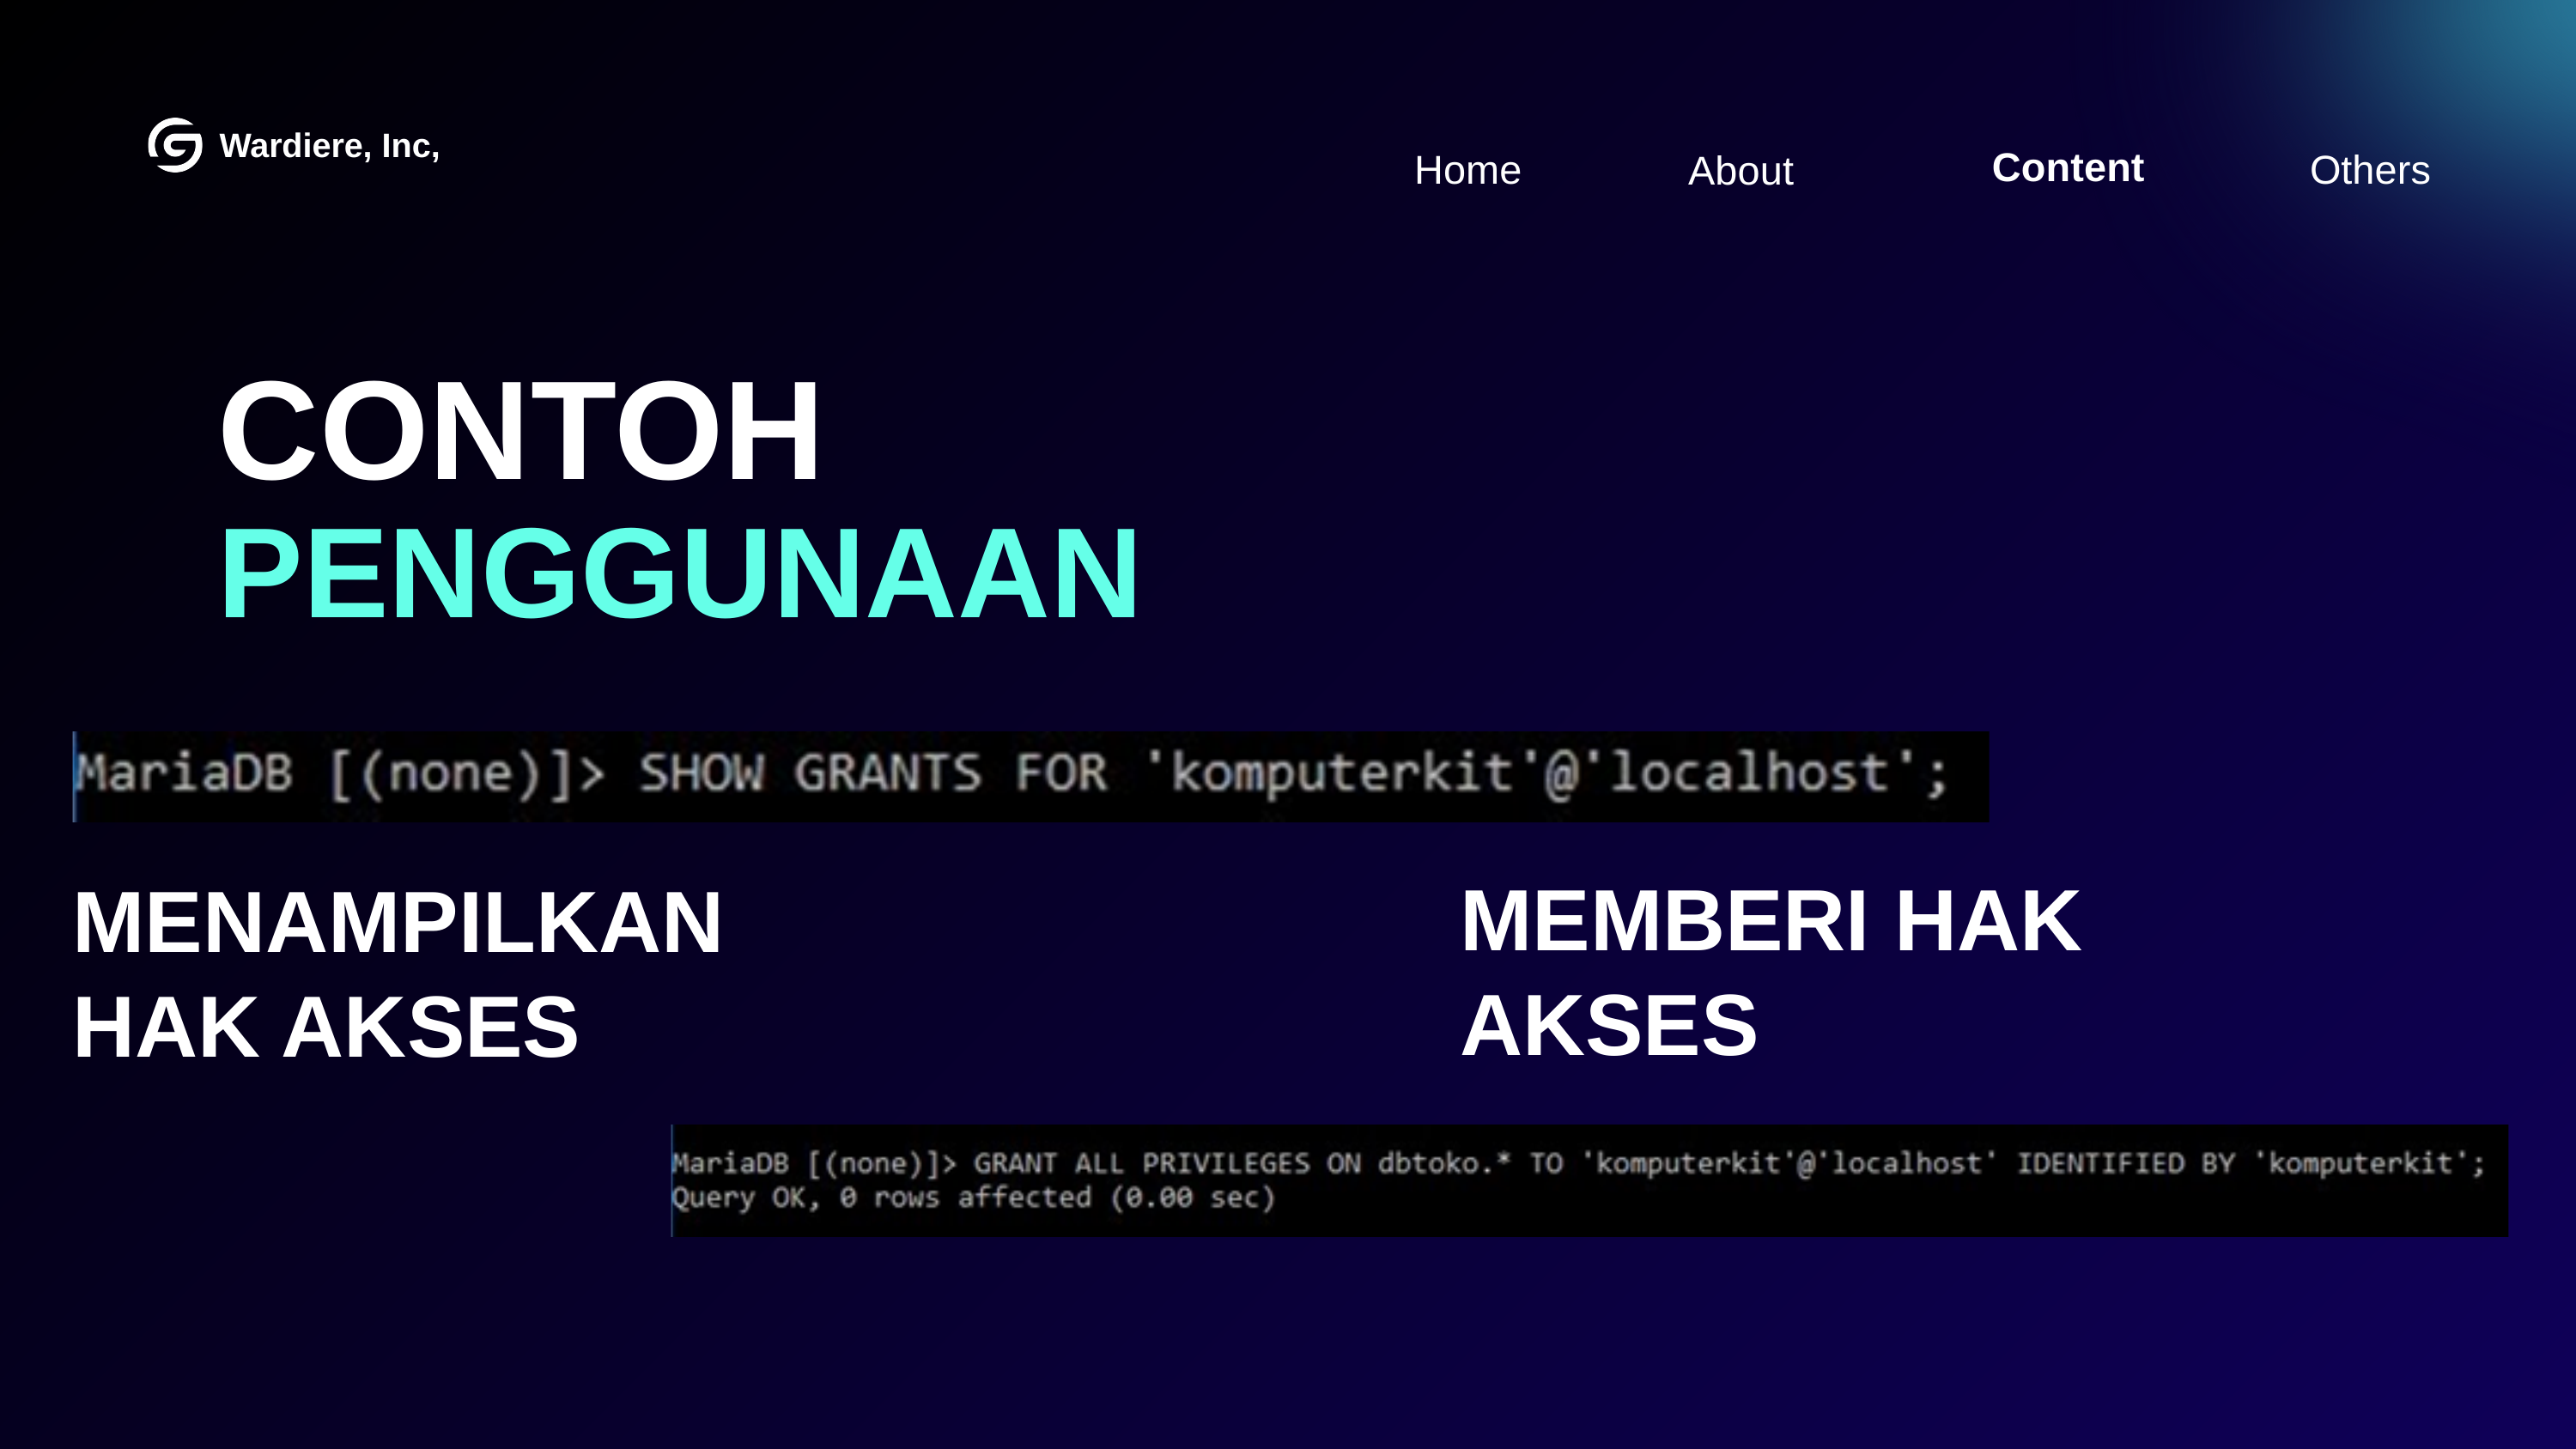

Wardiere, Inc,

Content
Home
Others
About
CONTOH
PENGGUNAAN

MEMBERI HAK AKSES
MENAMPILKAN HAK AKSES